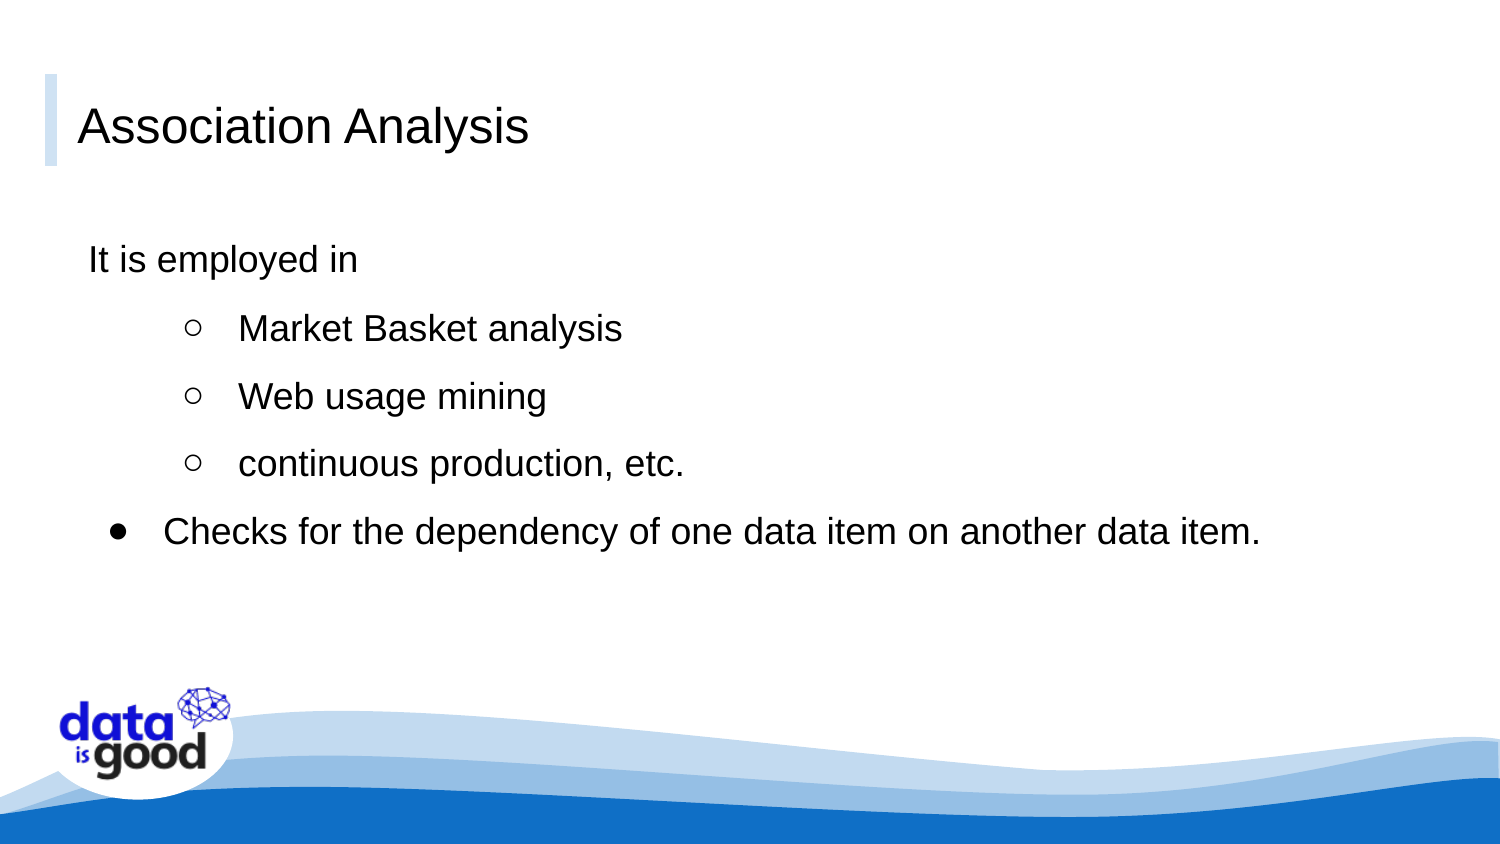

# Association Analysis
It is employed in
Market Basket analysis
Web usage mining
continuous production, etc.
Checks for the dependency of one data item on another data item.